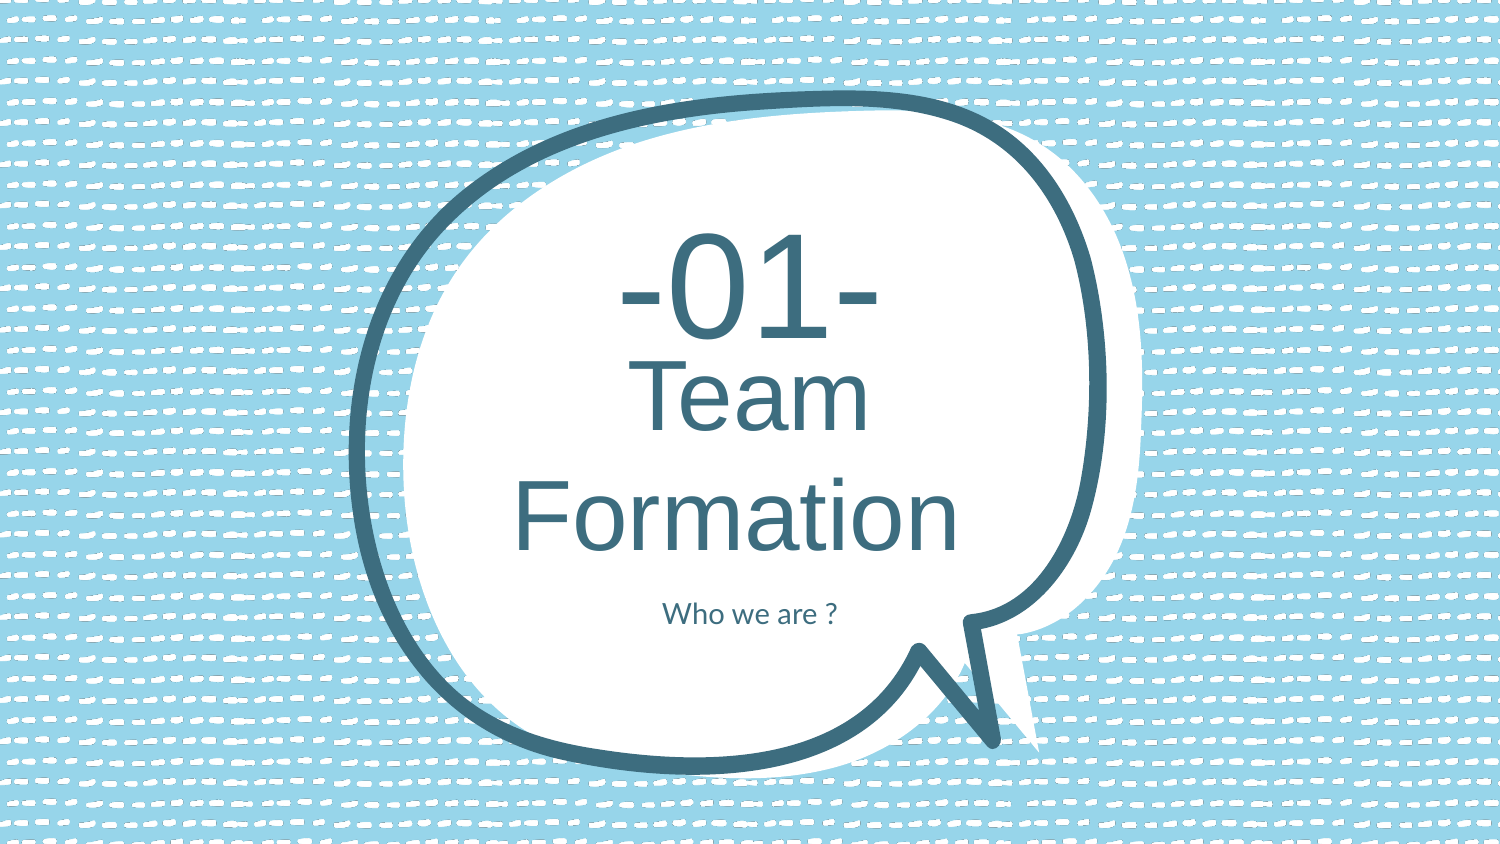

-01-
# Team Formation
Who we are ?